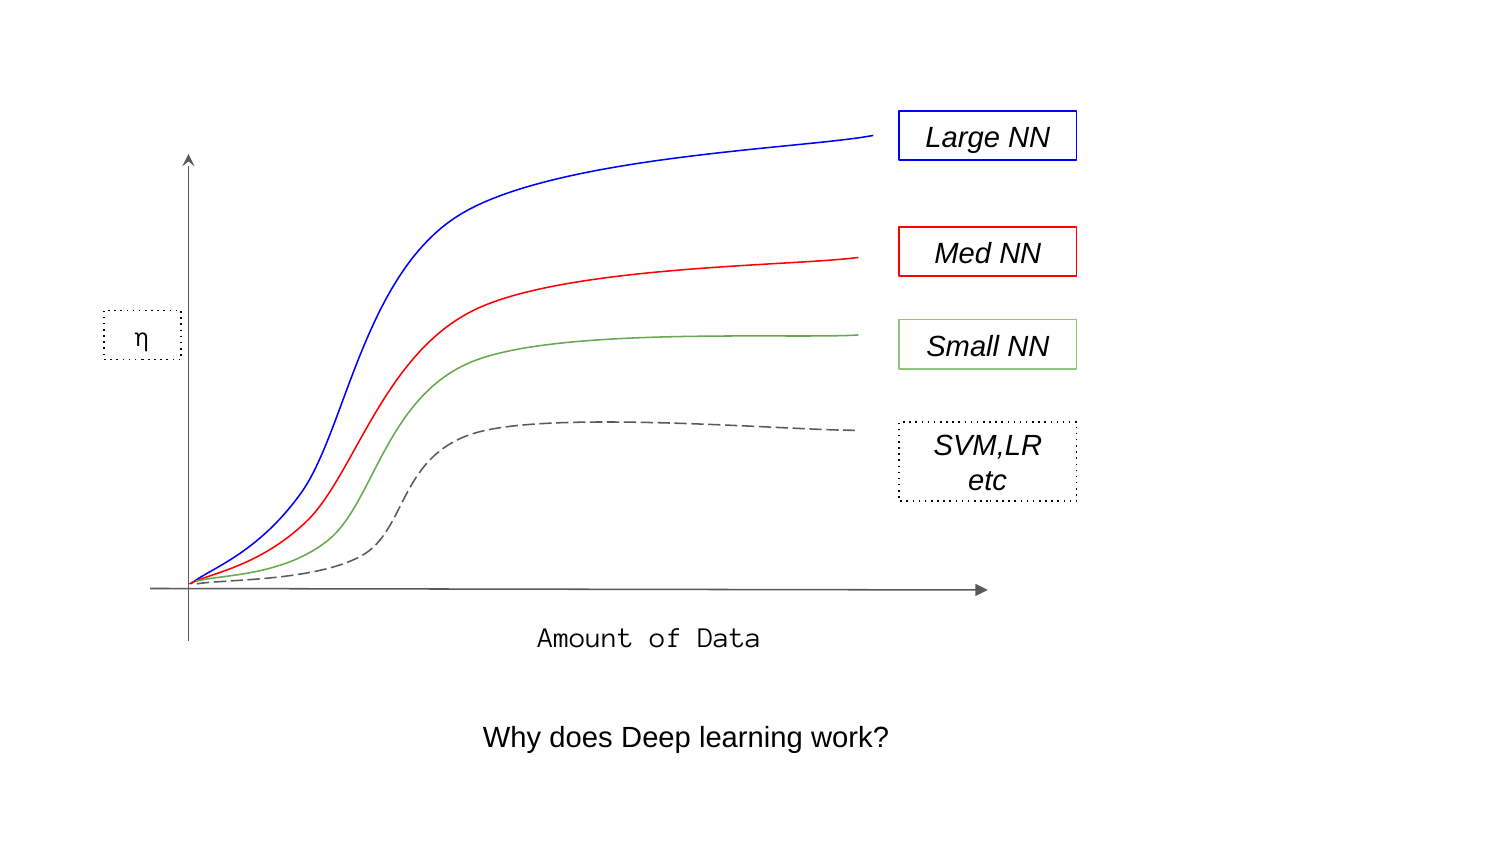

Large NN

Med NN

η
Small NN

SVM,LR etc
Amount of Data
Why does Deep learning work?